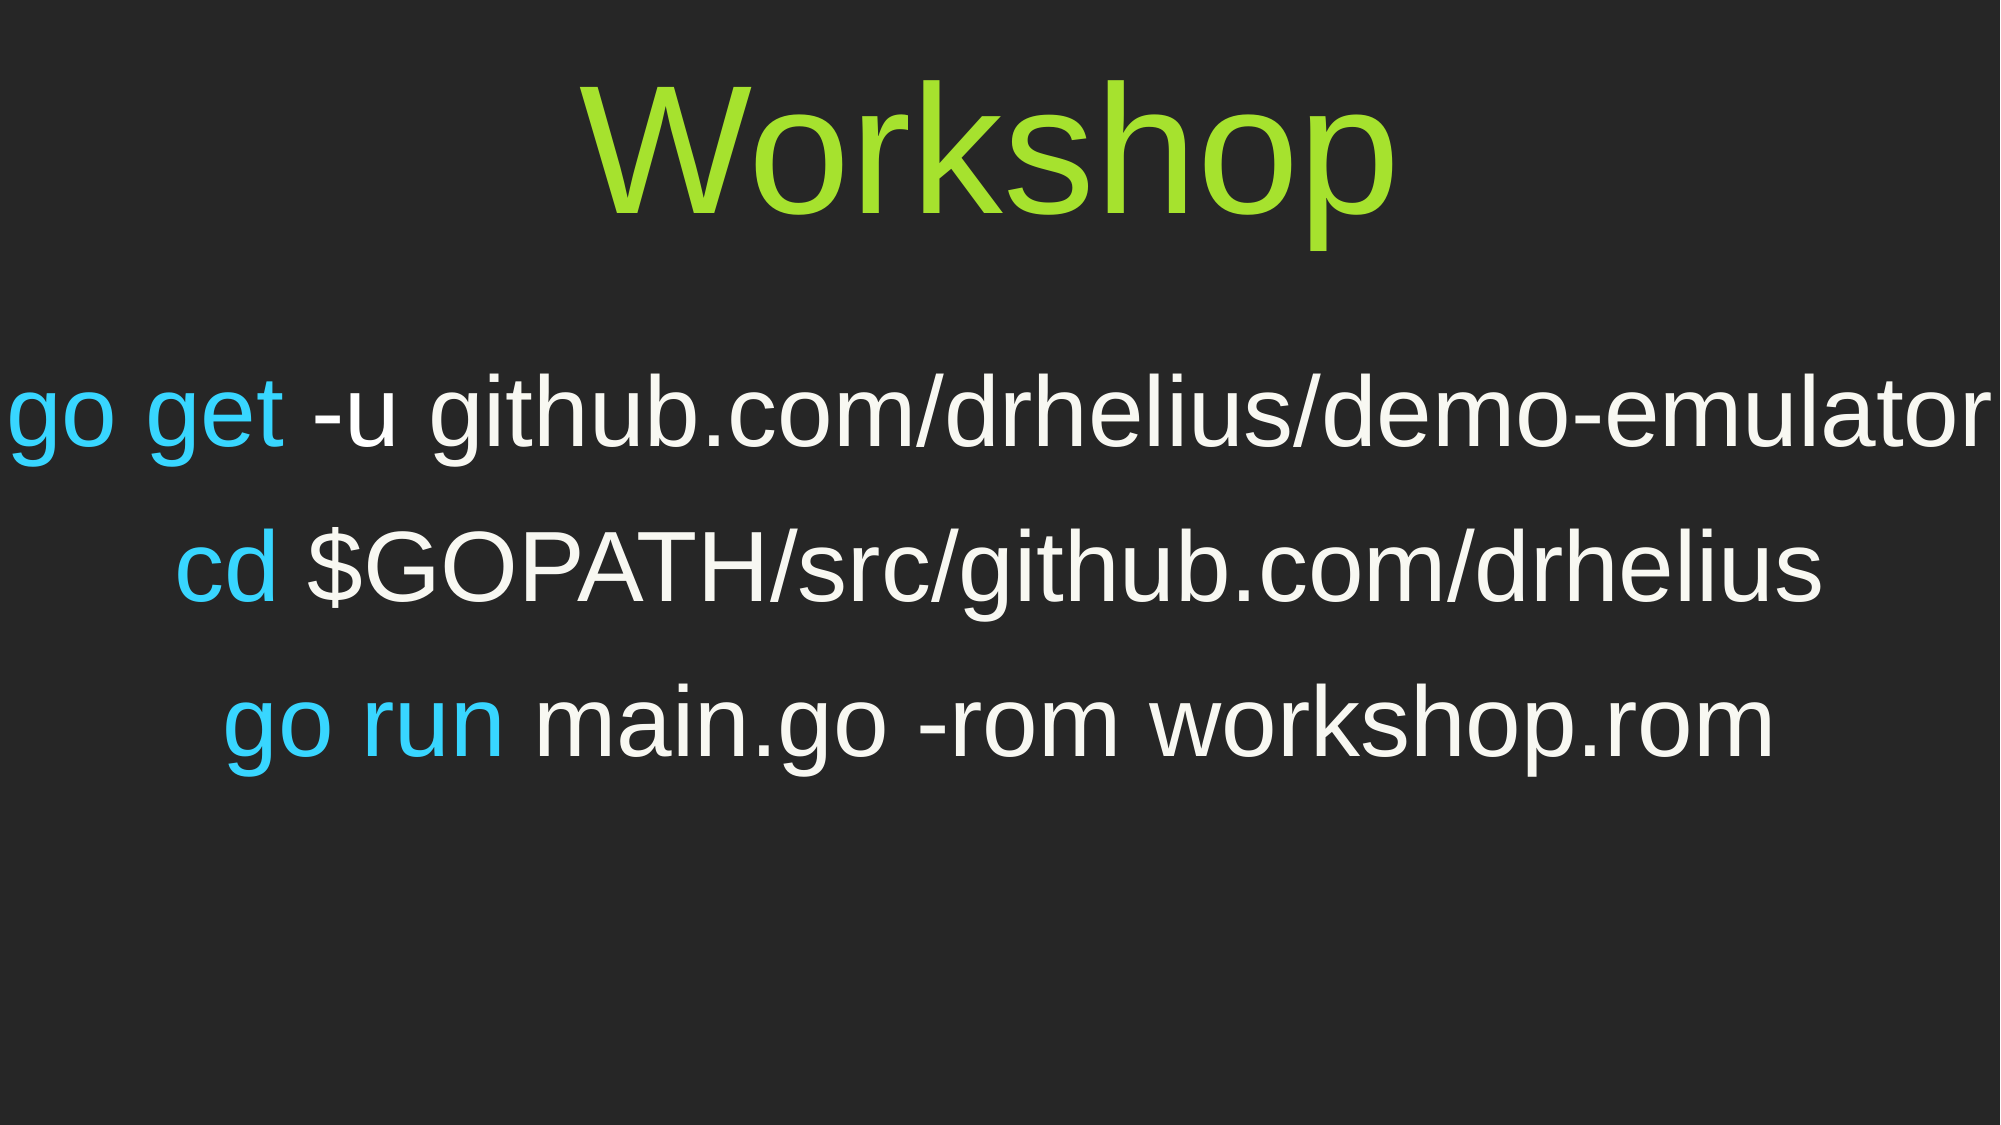

Workshop
go get -u github.com/drhelius/demo-emulator
cd $GOPATH/src/github.com/drhelius
go run main.go -rom workshop.rom